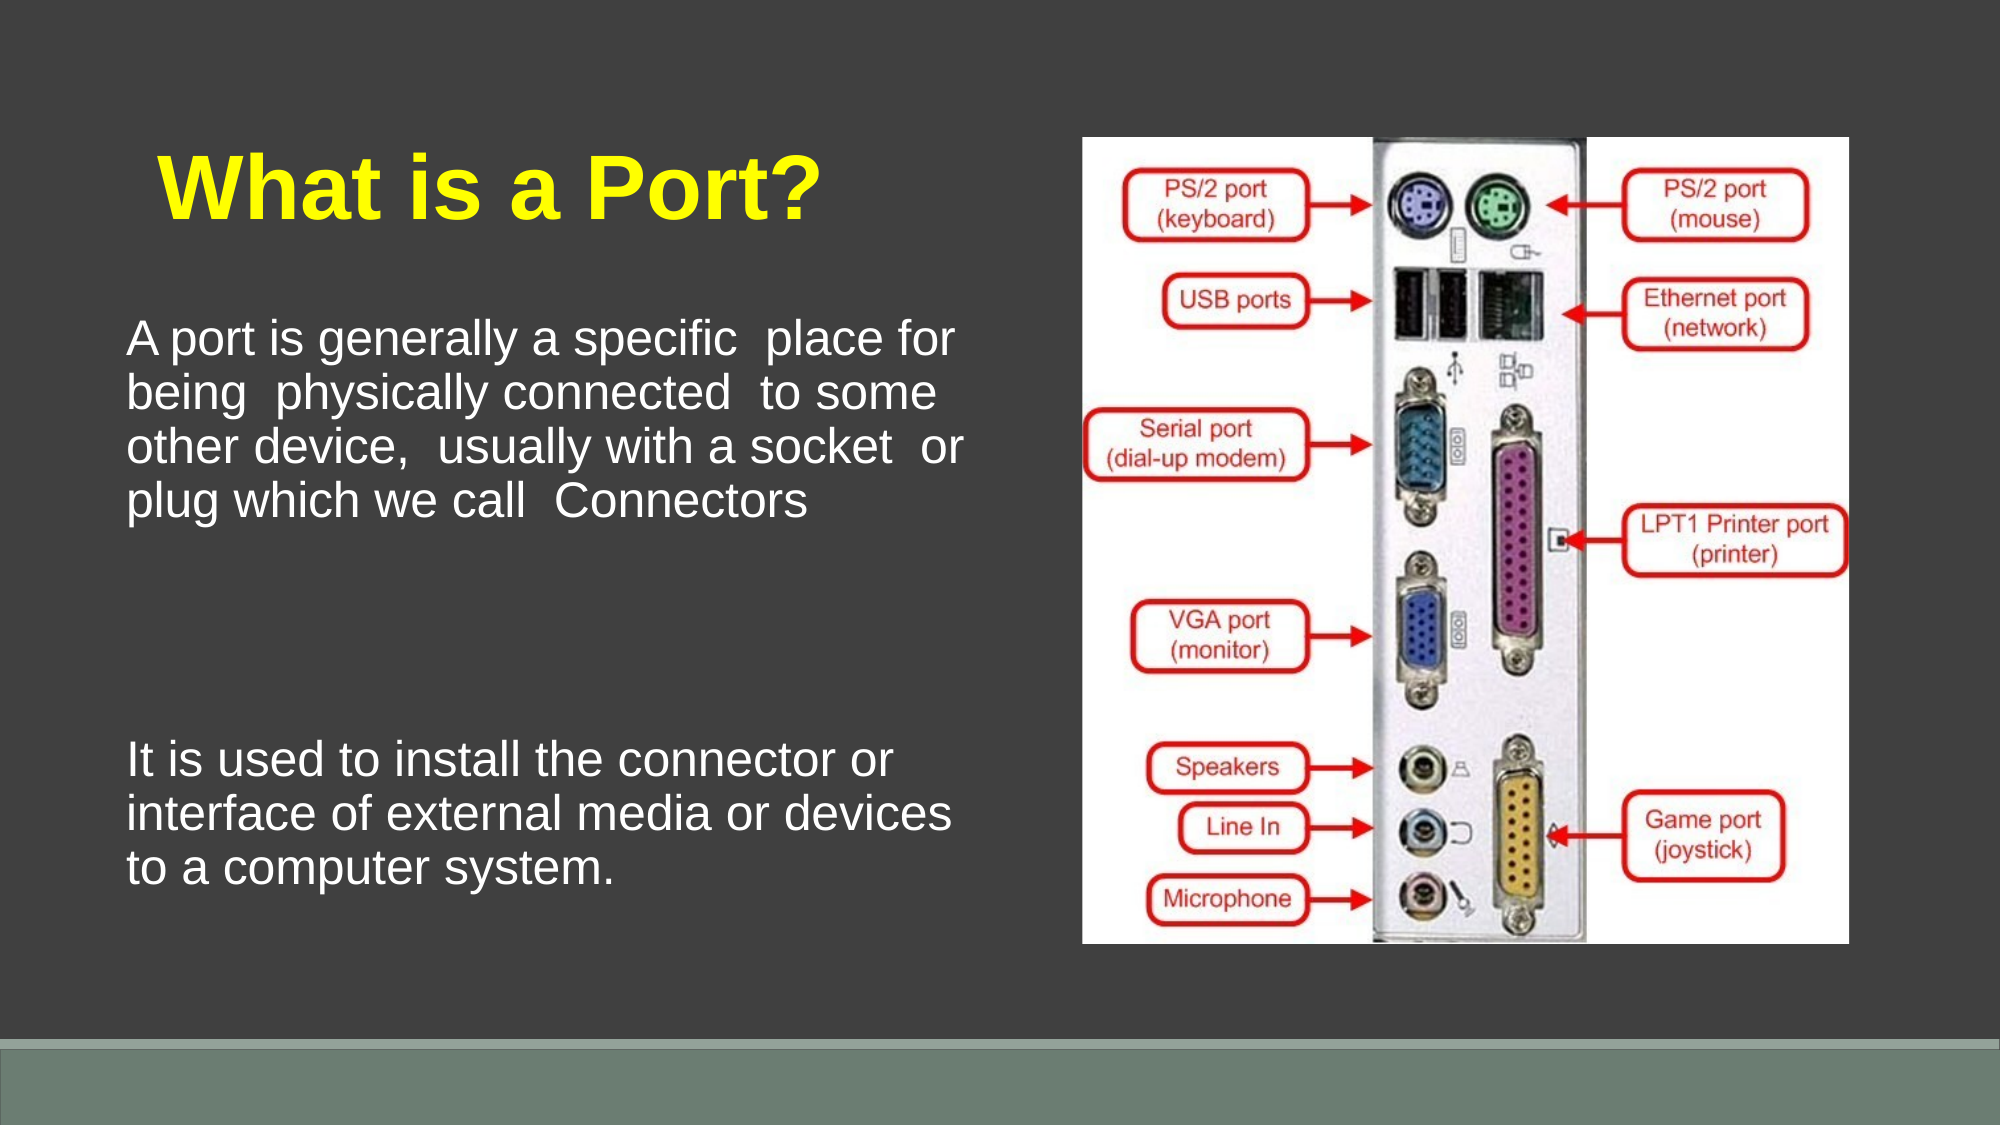

What is a Port?

A port is generally a specific  place for being  physically connected  to some other device,  usually with a socket  or plug which we call  Connectors

It is used to install the connector or interface of external media or devices to a computer system.